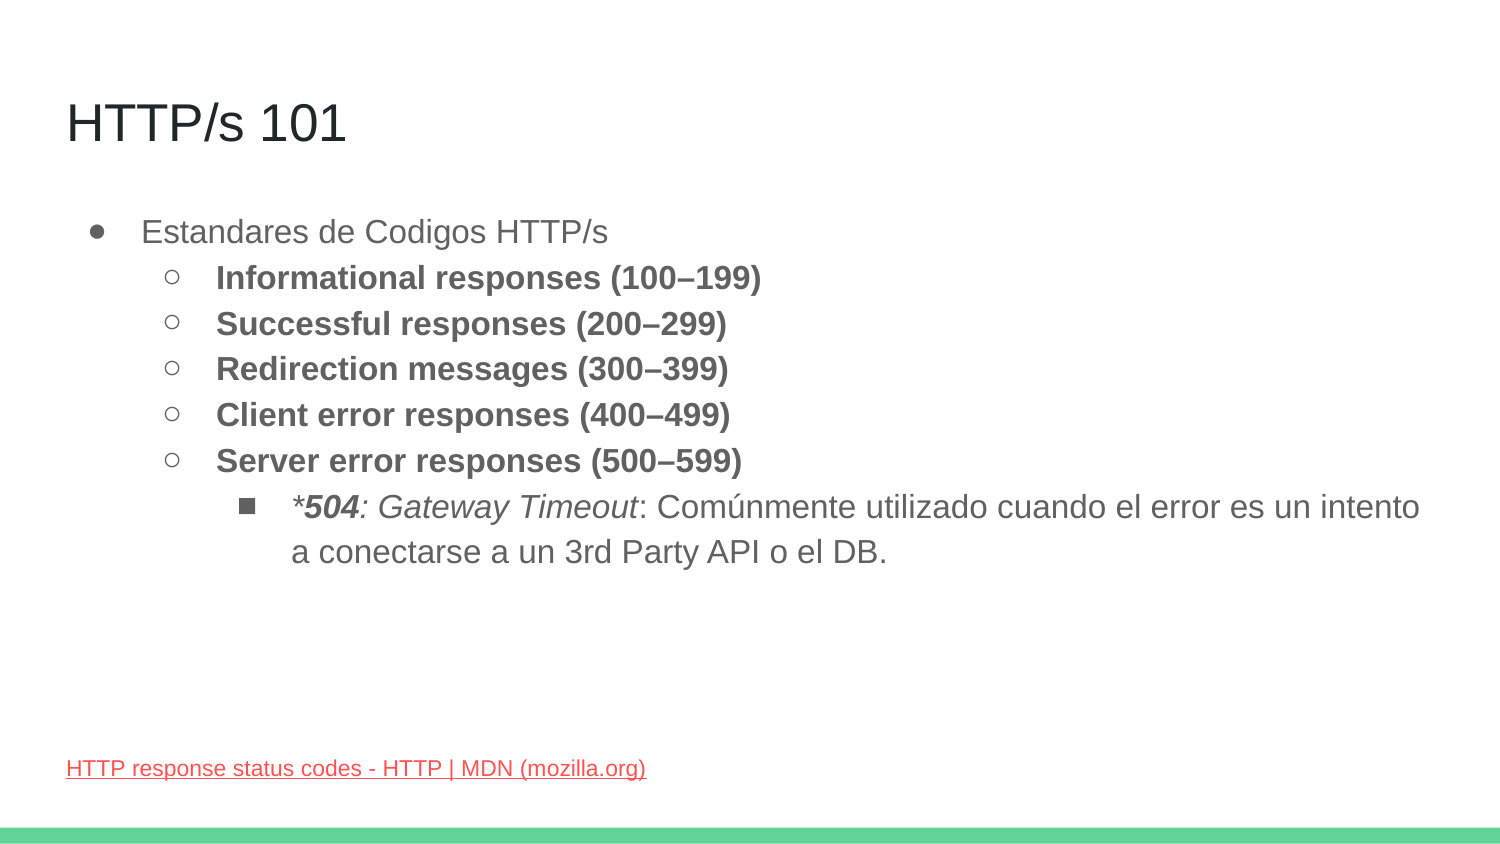

# HTTP/s 101
Estandares de Codigos HTTP/s
Informational responses (100–199)
Successful responses (200–299)
Redirection messages (300–399)
Client error responses (400–499)
Server error responses (500–599)
*504: Gateway Timeout: Comúnmente utilizado cuando el error es un intento a conectarse a un 3rd Party API o el DB.
HTTP response status codes - HTTP | MDN (mozilla.org)